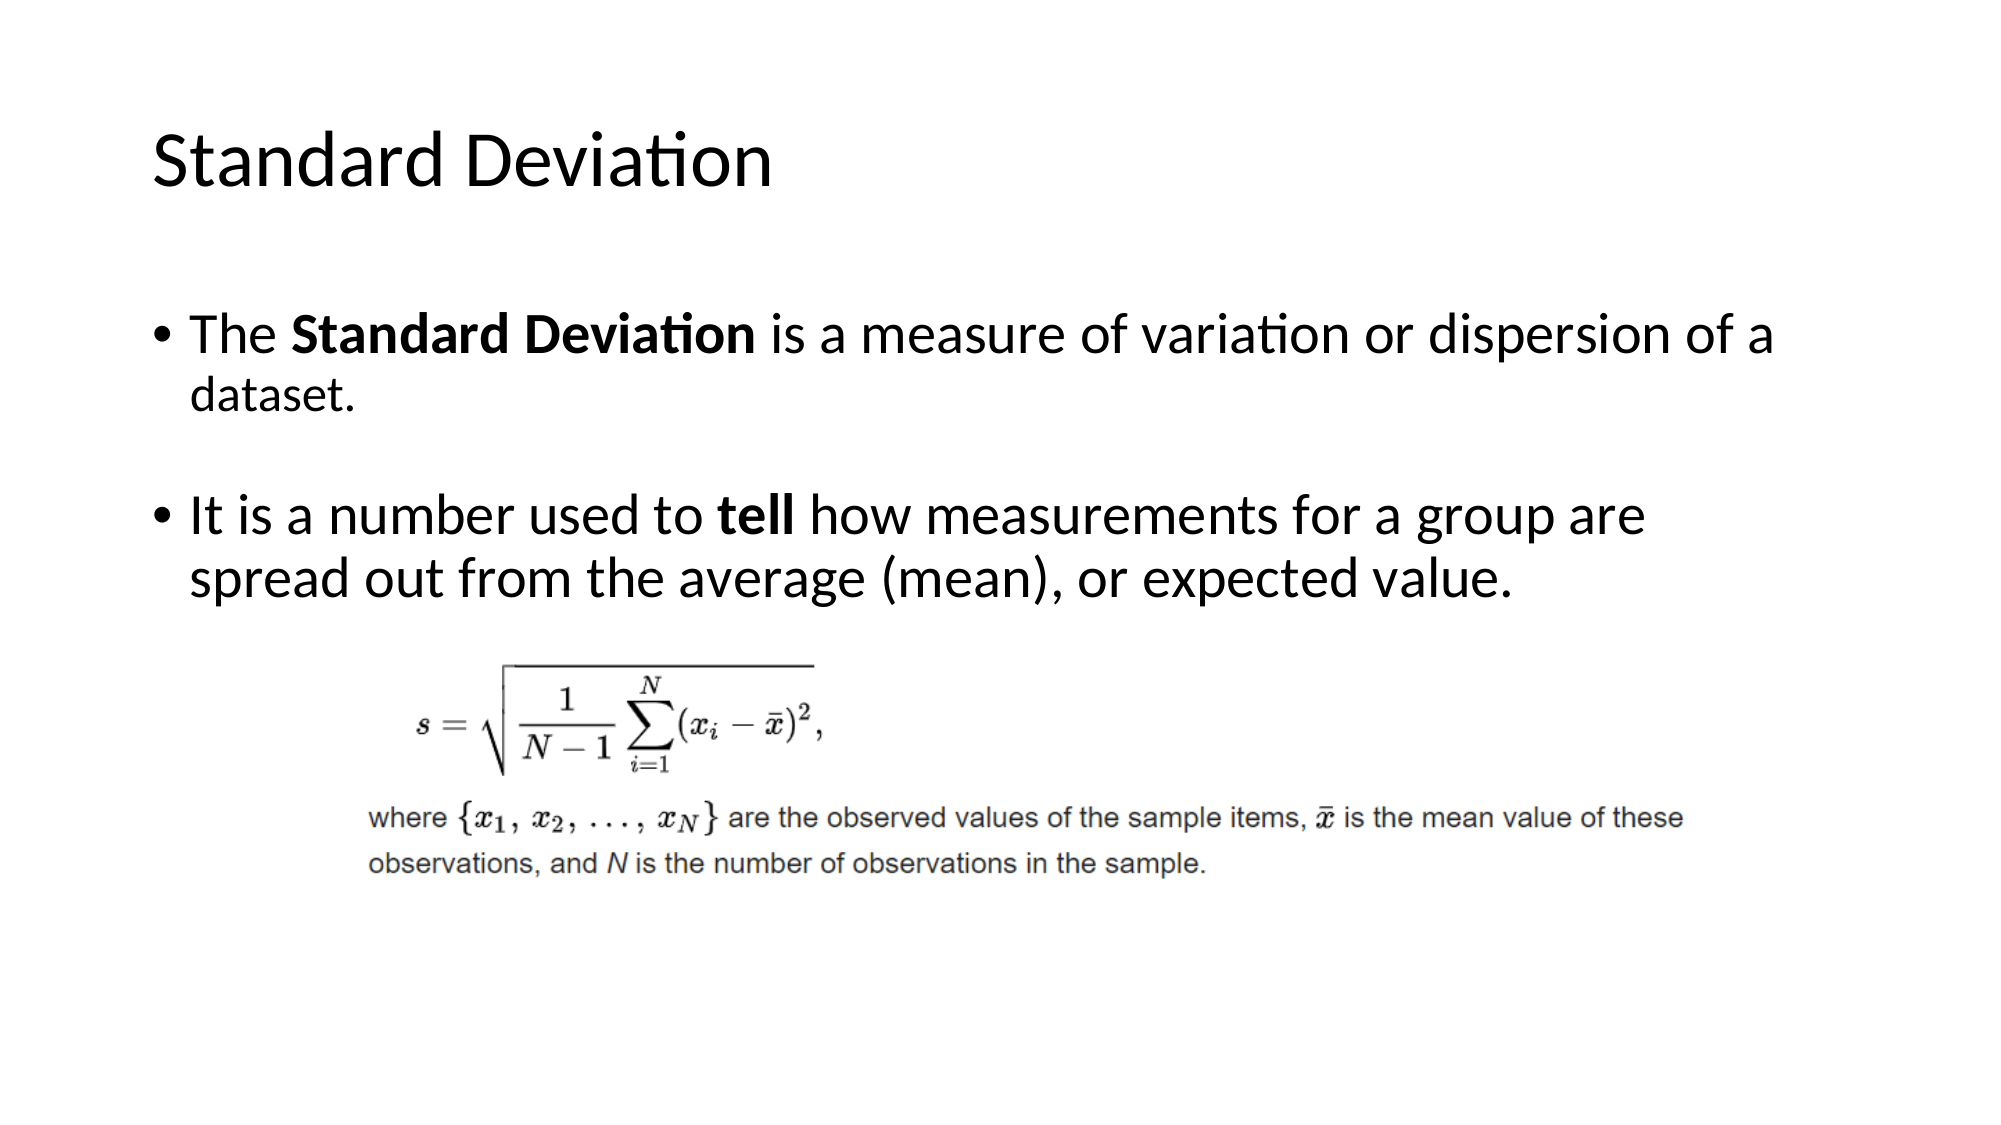

Standard Deviation
• The Standard Deviation is a measure of variation or dispersion of a
dataset.
• It is a number used to tell how measurements for a group are spread out from the average (mean), or expected value.